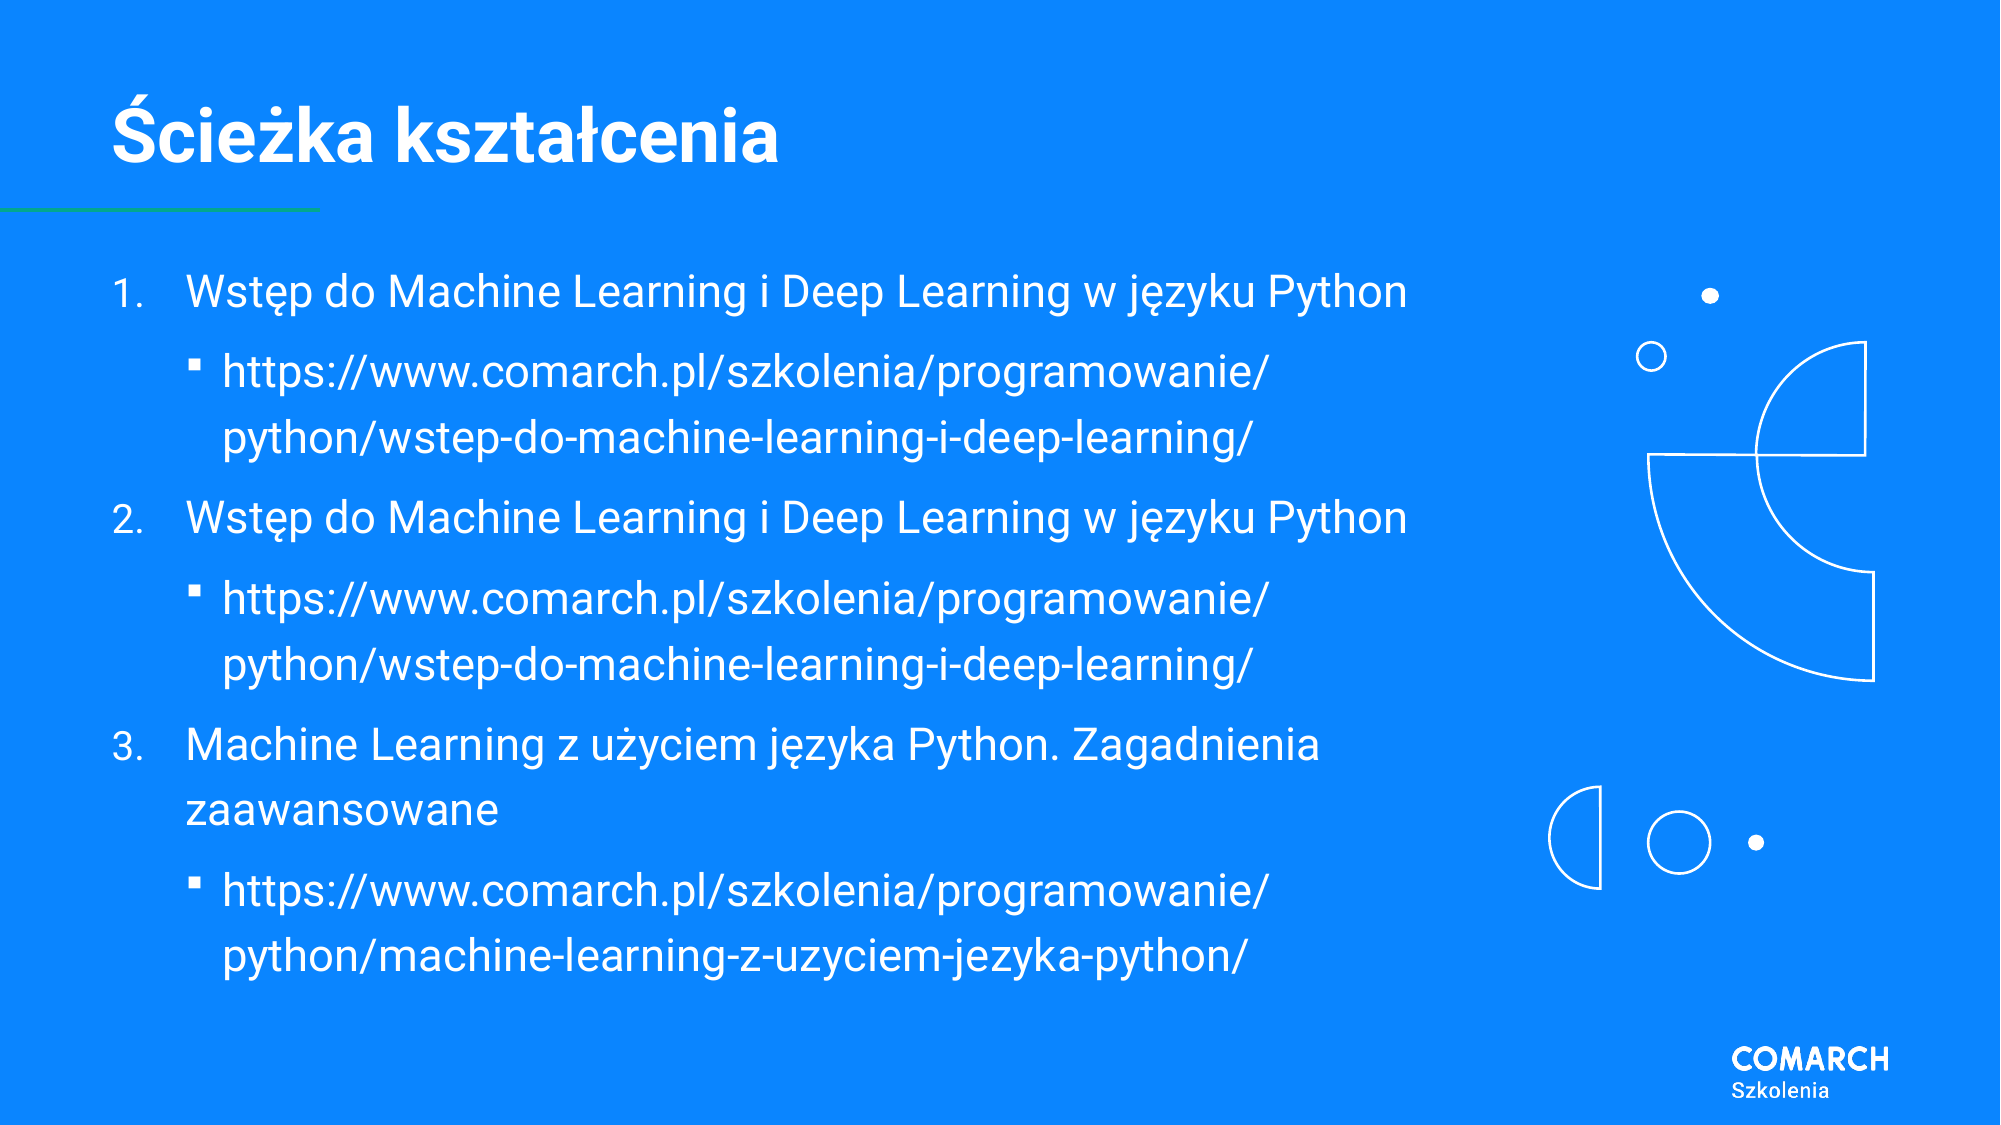

# Ścieżka kształcenia
Wstęp do Machine Learning i Deep Learning w języku Python
https://www.comarch.pl/szkolenia/programowanie/python/wstep-do-machine-learning-i-deep-learning/
Wstęp do Machine Learning i Deep Learning w języku Python
https://www.comarch.pl/szkolenia/programowanie/python/wstep-do-machine-learning-i-deep-learning/
Machine Learning z użyciem języka Python. Zagadnienia zaawansowane
https://www.comarch.pl/szkolenia/programowanie/python/machine-learning-z-uzyciem-jezyka-python/